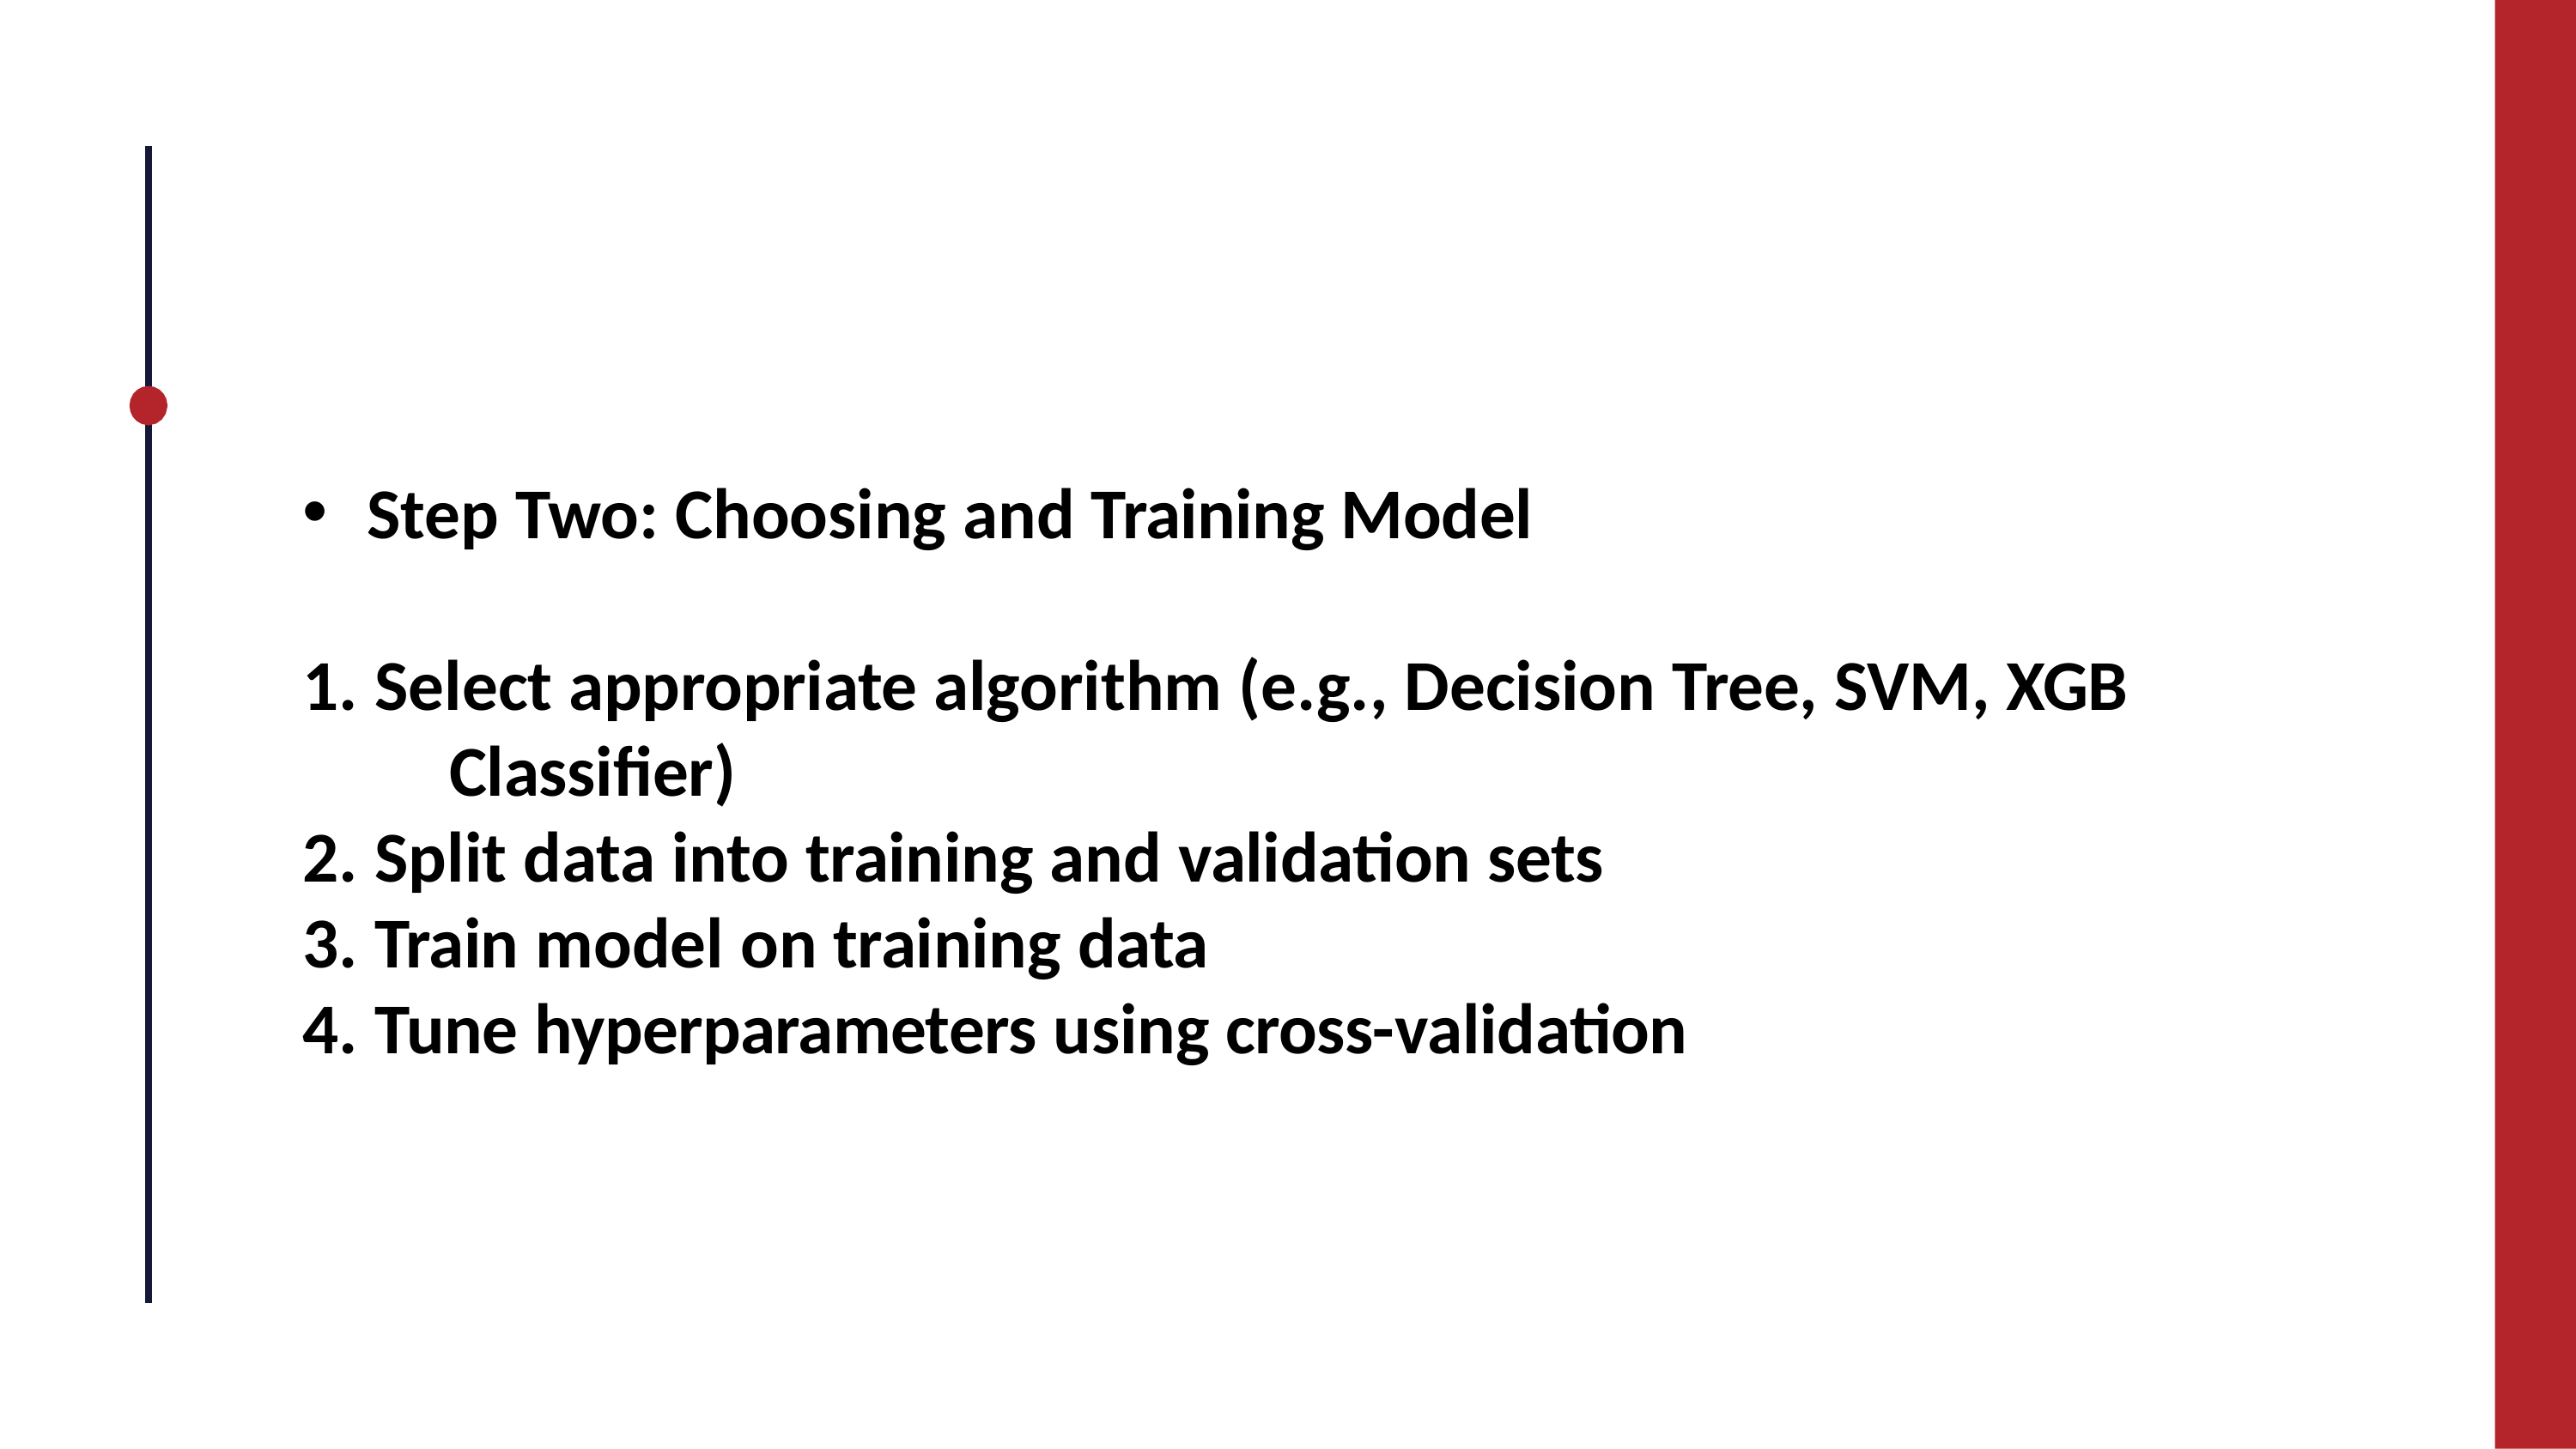

Step Two: Choosing and Training Model
Select appropriate algorithm (e.g., Decision Tree, SVM, XGB 	Classifier)
Split data into training and validation sets
Train model on training data
Tune hyperparameters using cross-validation